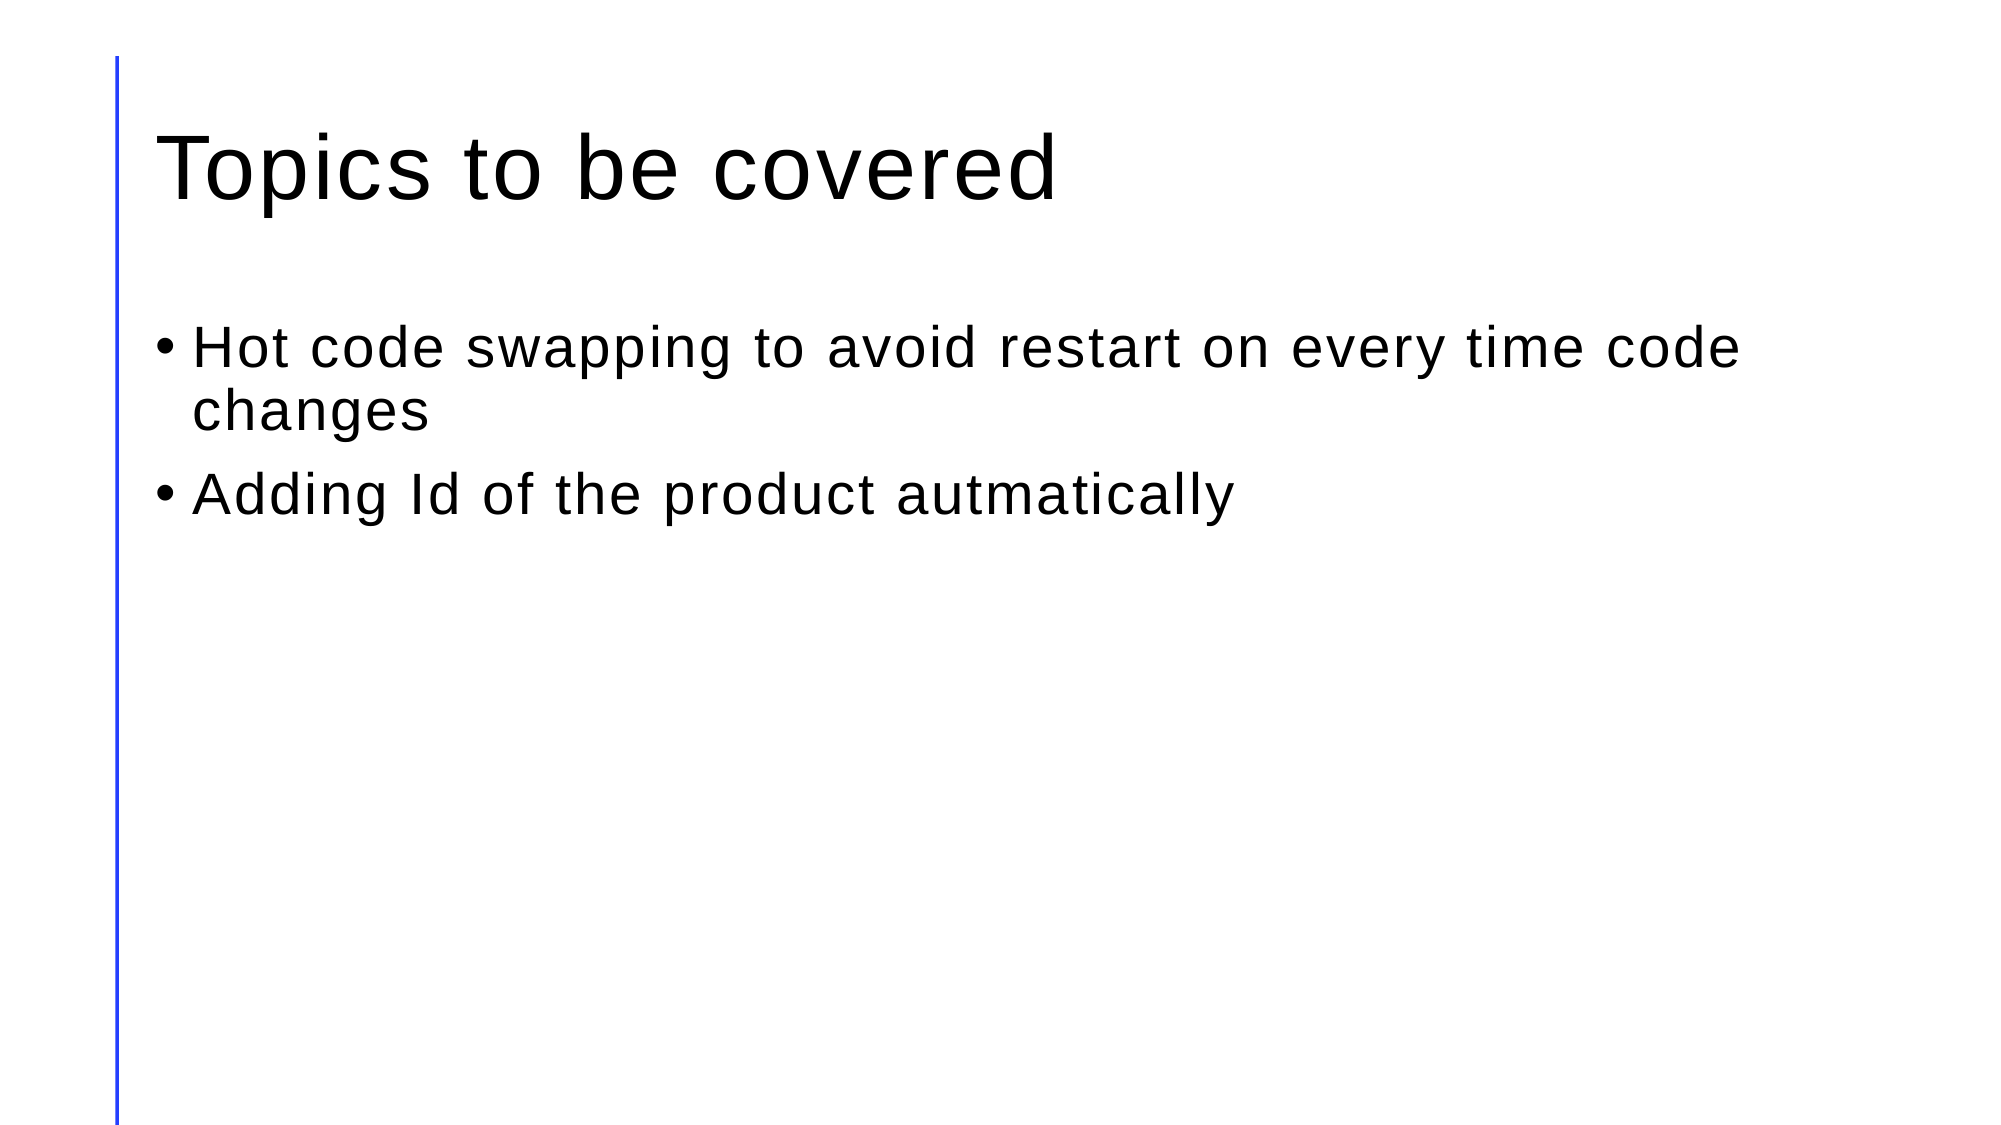

# Topics to be covered
Hot code swapping to avoid restart on every time code changes
Adding Id of the product autmatically